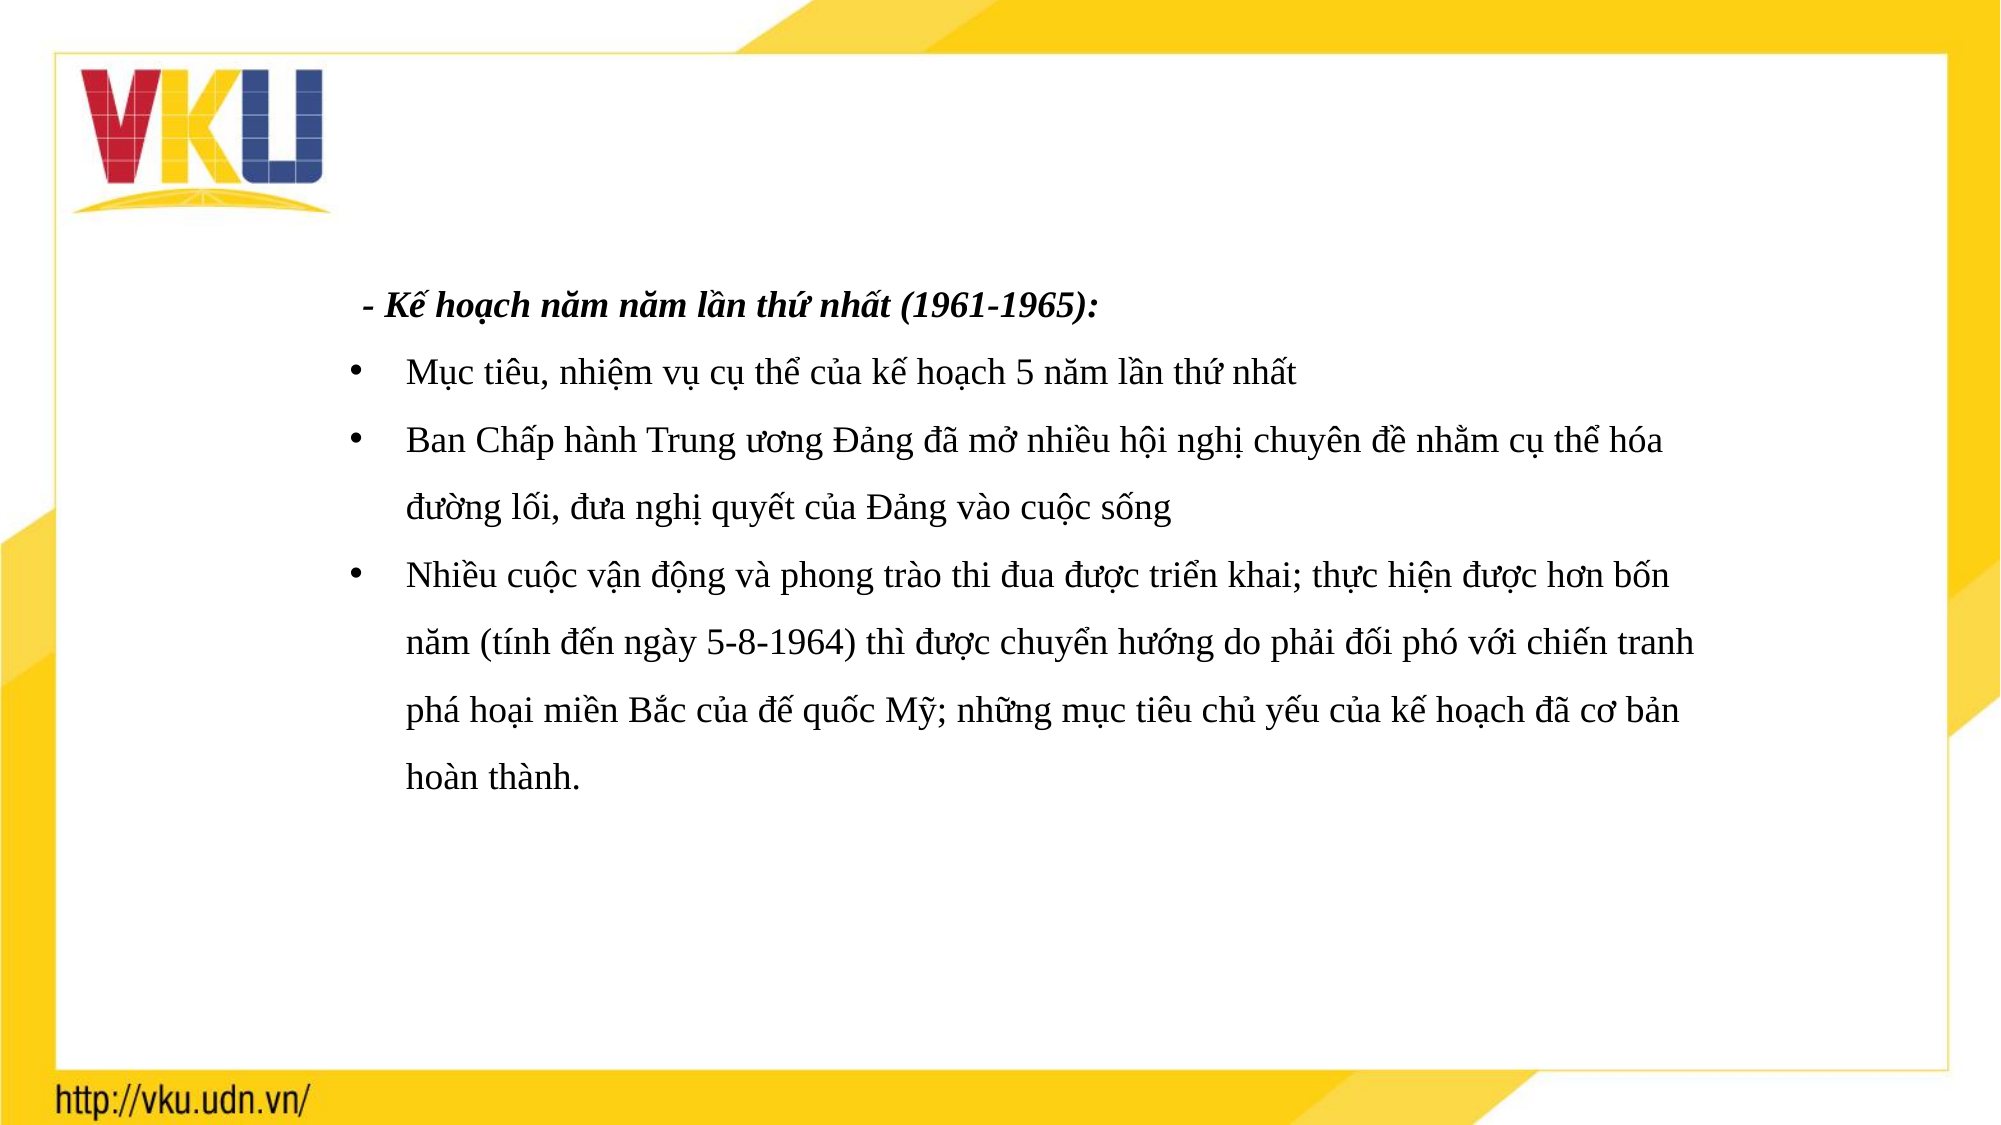

- Kế hoạch năm năm lần thứ nhất (1961-1965):
Mục tiêu, nhiệm vụ cụ thể của kế hoạch 5 năm lần thứ nhất
Ban Chấp hành Trung ương Đảng đã mở nhiều hội nghị chuyên đề nhằm cụ thể hóa đường lối, đưa nghị quyết của Đảng vào cuộc sống
Nhiều cuộc vận động và phong trào thi đua được triển khai; thực hiện được hơn bốn năm (tính đến ngày 5-8-1964) thì được chuyển hướng do phải đối phó với chiến tranh phá hoại miền Bắc của đế quốc Mỹ; những mục tiêu chủ yếu của kế hoạch đã cơ bản hoàn thành.